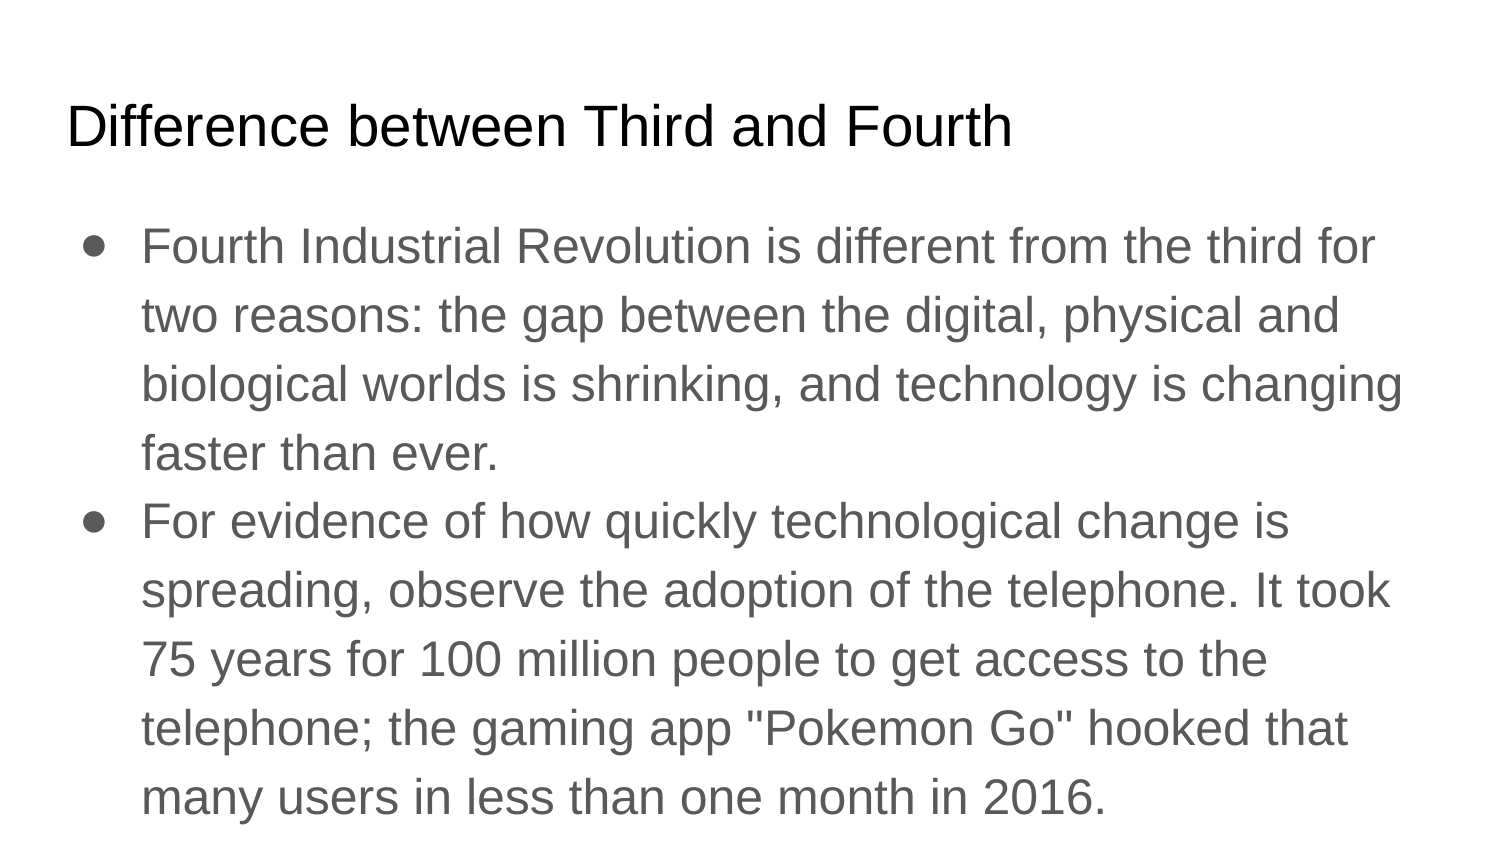

# Difference between Third and Fourth
Fourth Industrial Revolution is different from the third for two reasons: the gap between the digital, physical and biological worlds is shrinking, and technology is changing faster than ever.
For evidence of how quickly technological change is spreading, observe the adoption of the telephone. It took 75 years for 100 million people to get access to the telephone; the gaming app "Pokemon Go" hooked that many users in less than one month in 2016.